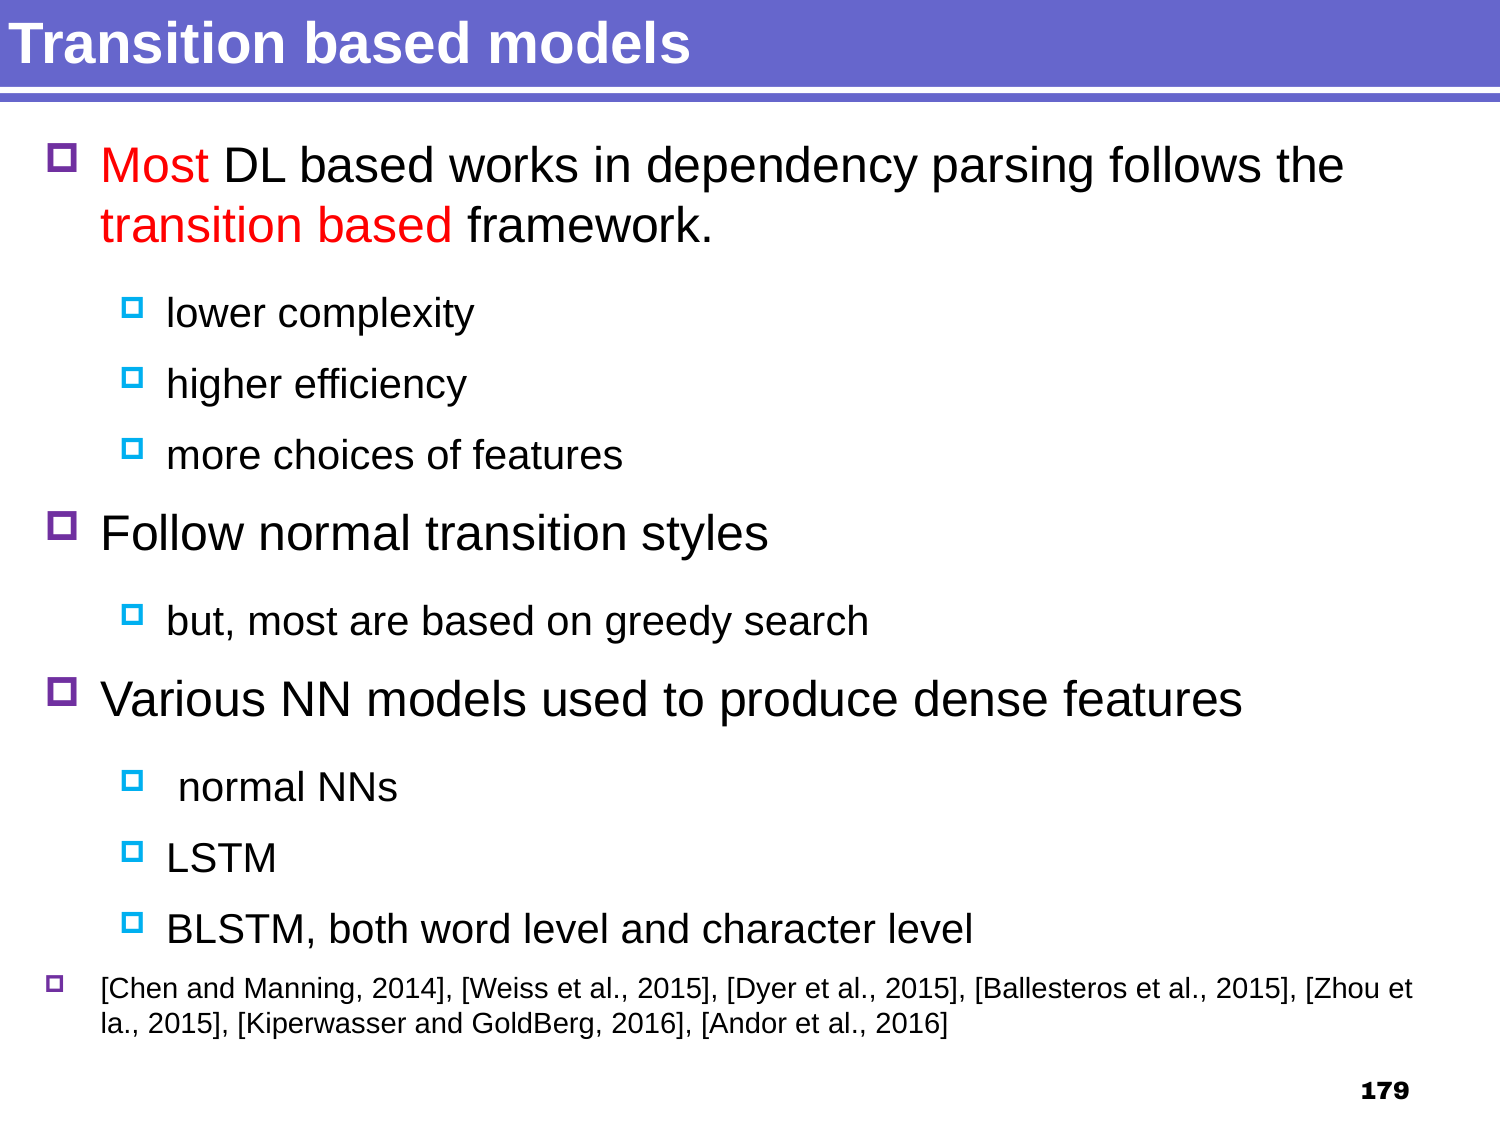

# Transition based models
Most DL based works in dependency parsing follows the transition based framework.
lower complexity
higher efficiency
more choices of features
Follow normal transition styles
but, most are based on greedy search
Various NN models used to produce dense features
 normal NNs
LSTM
BLSTM, both word level and character level
[Chen and Manning, 2014], [Weiss et al., 2015], [Dyer et al., 2015], [Ballesteros et al., 2015], [Zhou et la., 2015], [Kiperwasser and GoldBerg, 2016], [Andor et al., 2016]

179